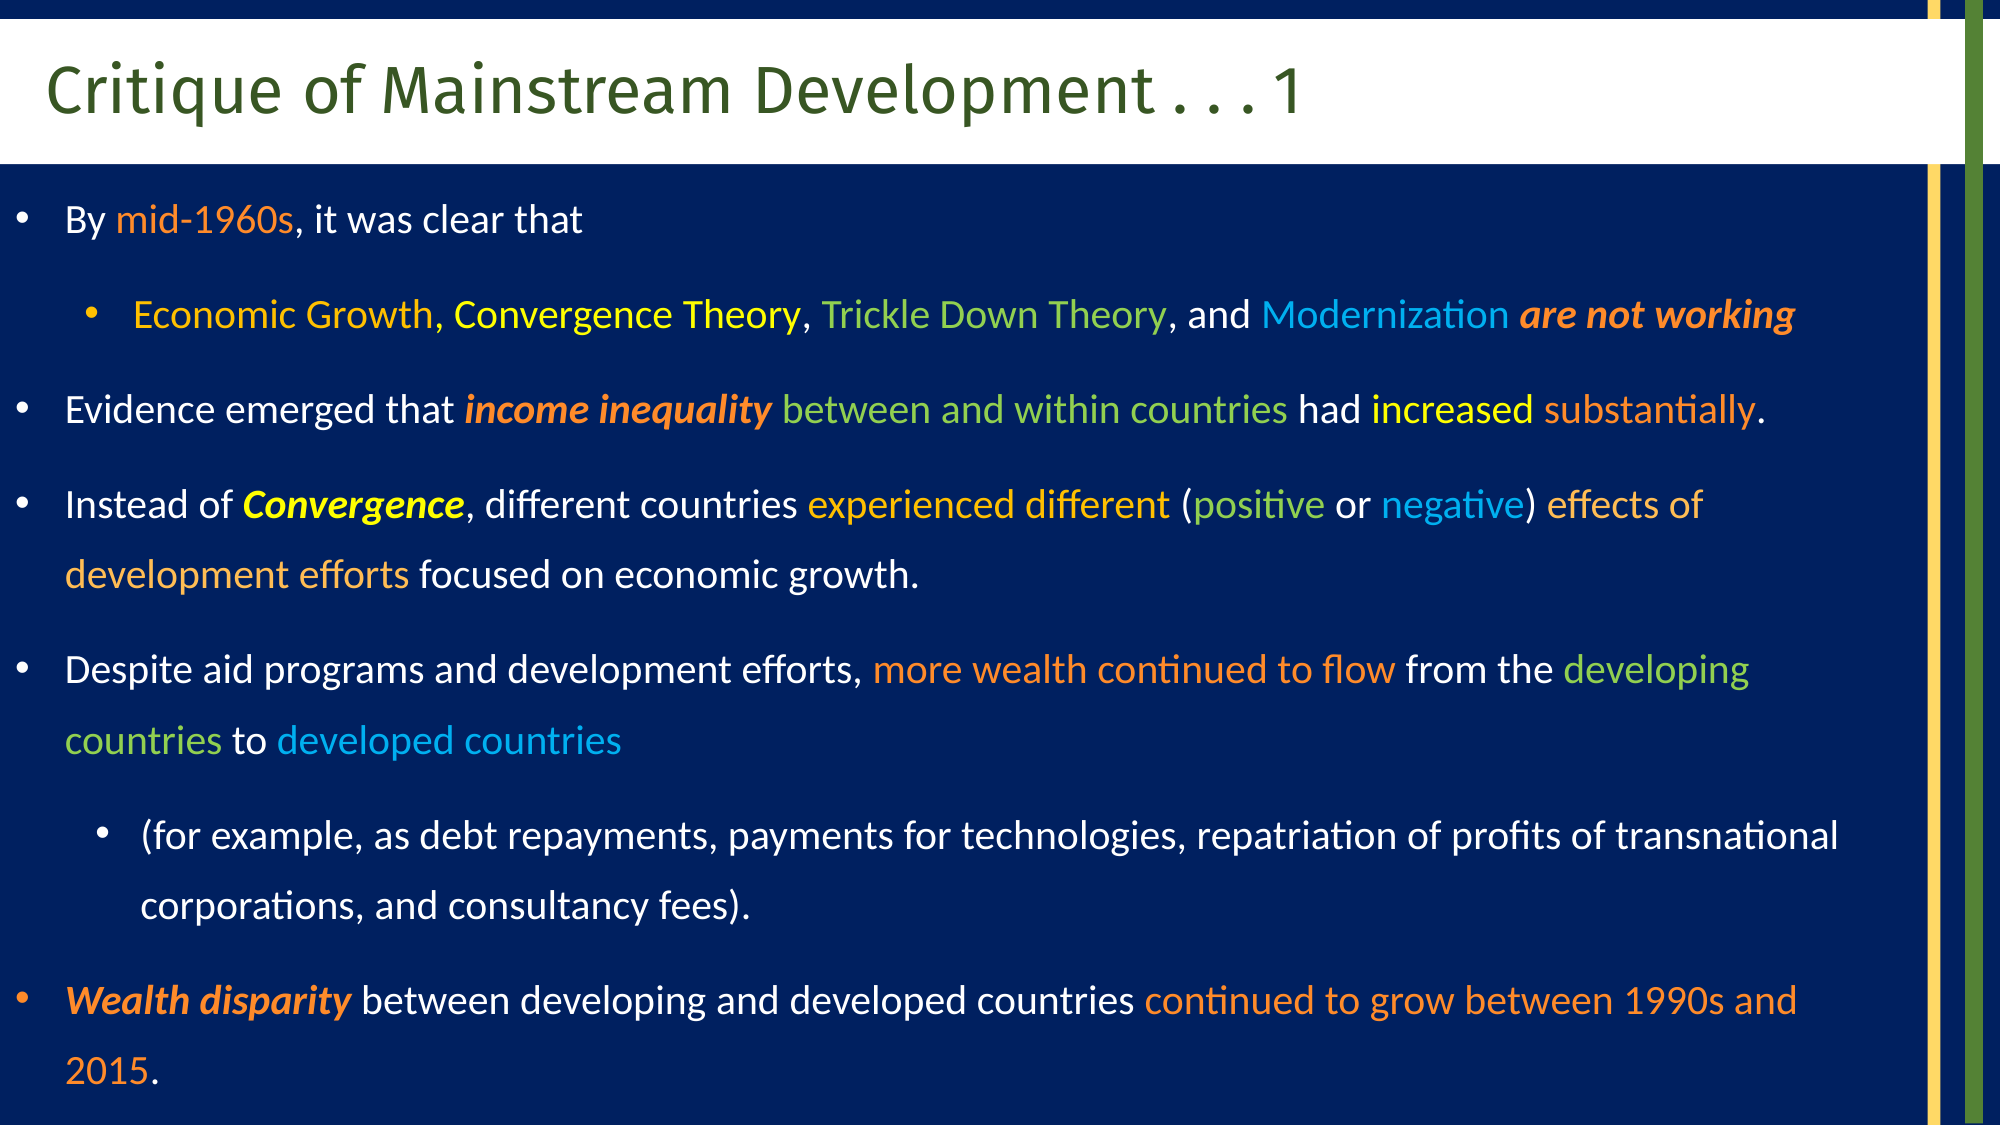

# Critique of Mainstream Development . . . 1
By mid-1960s, it was clear that
Economic Growth, Convergence Theory, Trickle Down Theory, and Modernization are not working
Evidence emerged that income inequality between and within countries had increased substantially.
Instead of Convergence, different countries experienced different (positive or negative) effects of development efforts focused on economic growth.
Despite aid programs and development efforts, more wealth continued to flow from the developing countries to developed countries
(for example, as debt repayments, payments for technologies, repatriation of profits of transnational corporations, and consultancy fees).
Wealth disparity between developing and developed countries continued to grow between 1990s and 2015.